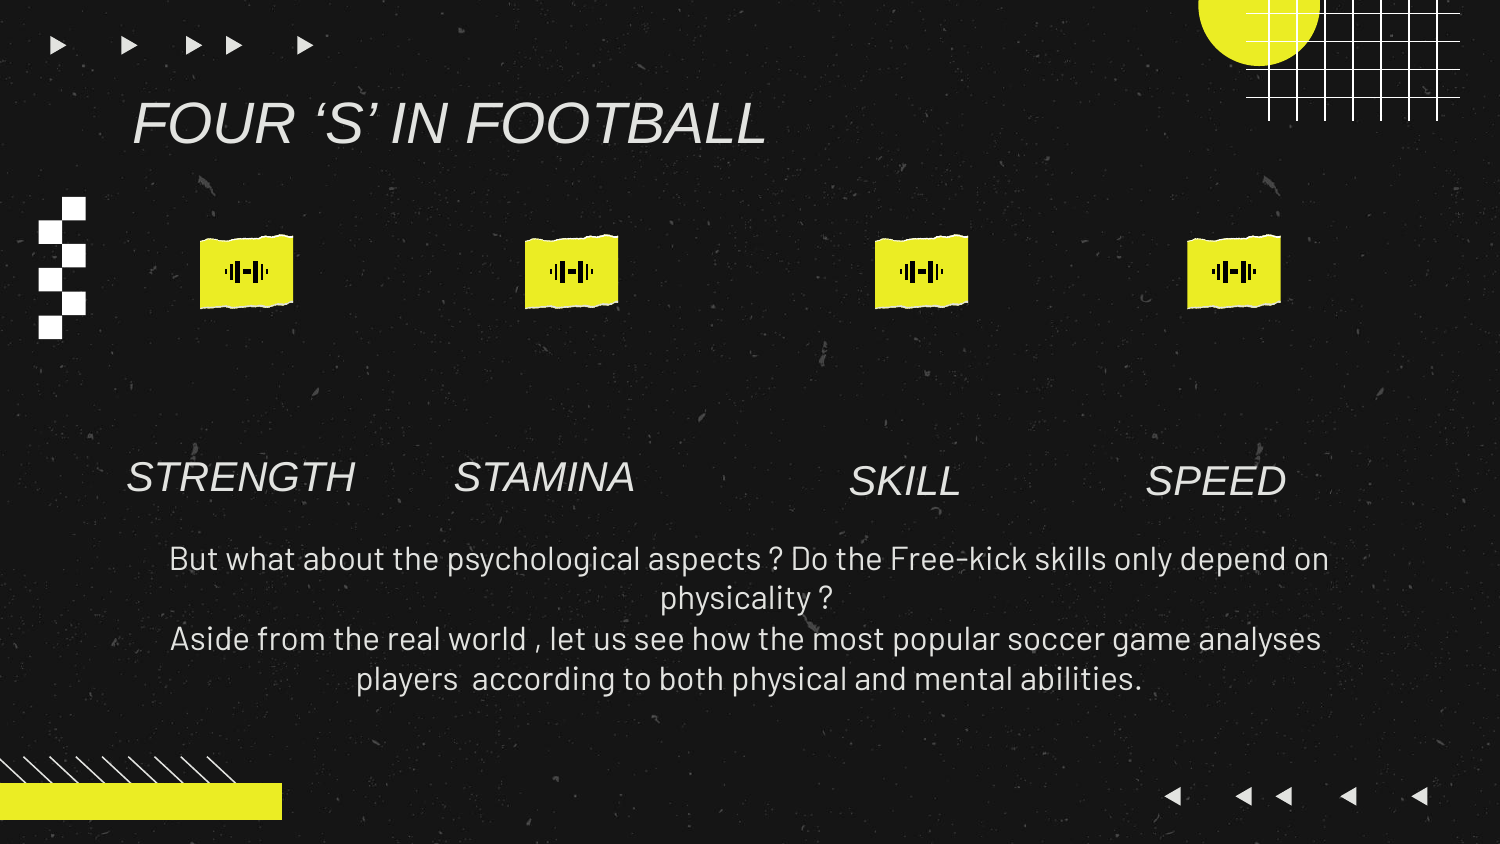

FOUR ‘S’ IN FOOTBALL

# STRENGTH
STAMINA
SKILL                SPEED
But what about the psychological aspects ? Do the Free-kick skills only depend on physicality ?
Aside from the real world , let us see how the most popular soccer game analyses  players  according to both physical and mental abilities.